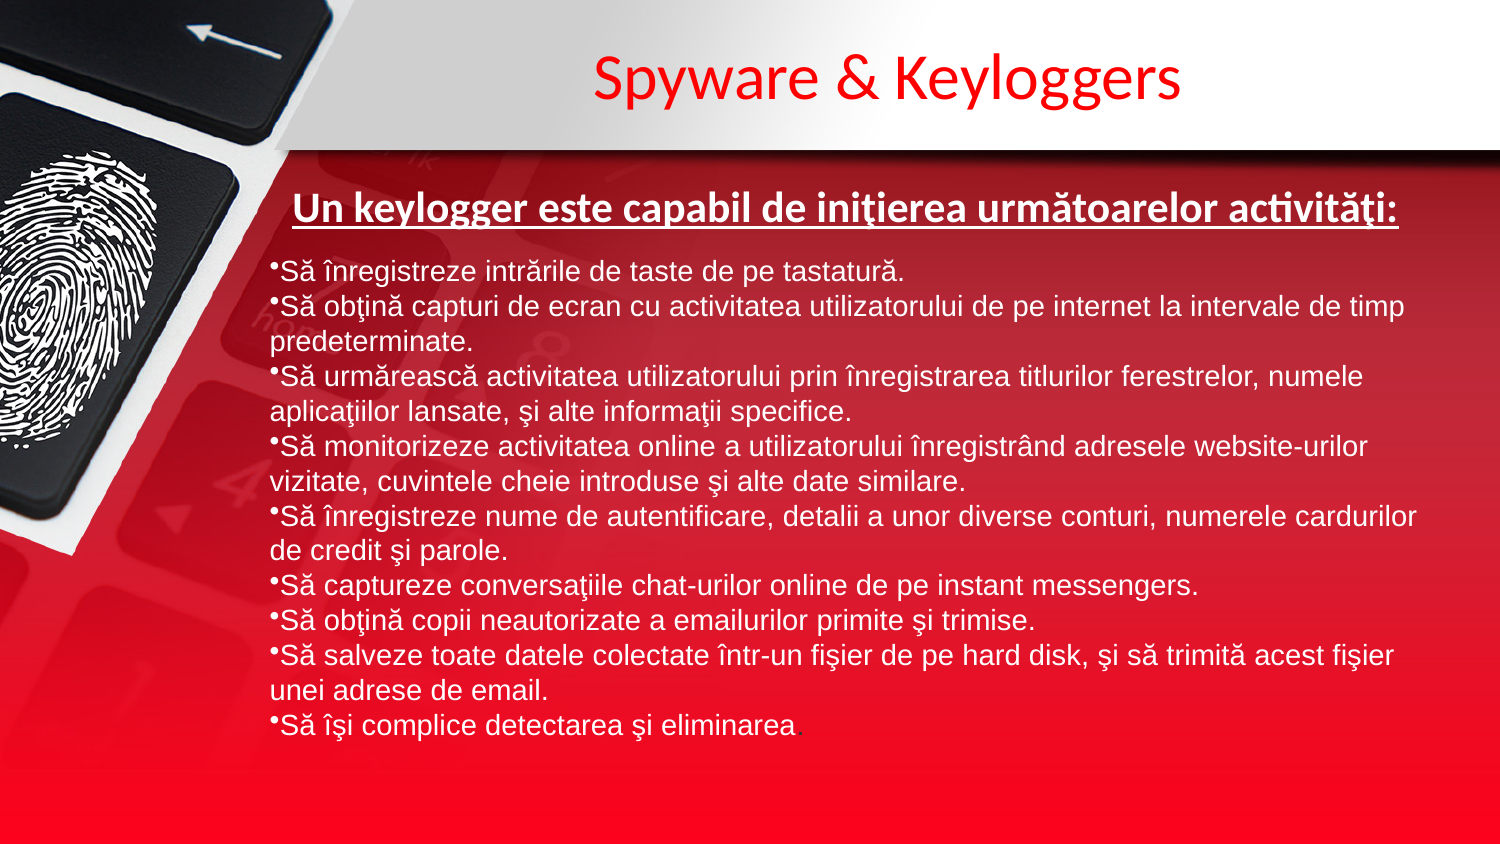

# Spyware & Keyloggers
Un keylogger este capabil de iniţierea următoarelor activităţi:
Să înregistreze intrările de taste de pe tastatură.
Să obţină capturi de ecran cu activitatea utilizatorului de pe internet la intervale de timp predeterminate.
Să urmărească activitatea utilizatorului prin înregistrarea titlurilor ferestrelor, numele aplicaţiilor lansate, şi alte informaţii specifice.
Să monitorizeze activitatea online a utilizatorului înregistrând adresele website-urilor vizitate, cuvintele cheie introduse şi alte date similare.
Să înregistreze nume de autentificare, detalii a unor diverse conturi, numerele cardurilor de credit şi parole.
Să captureze conversaţiile chat-urilor online de pe instant messengers.
Să obţină copii neautorizate a emailurilor primite şi trimise.
Să salveze toate datele colectate într-un fişier de pe hard disk, şi să trimită acest fişier unei adrese de email.
Să îşi complice detectarea şi eliminarea.